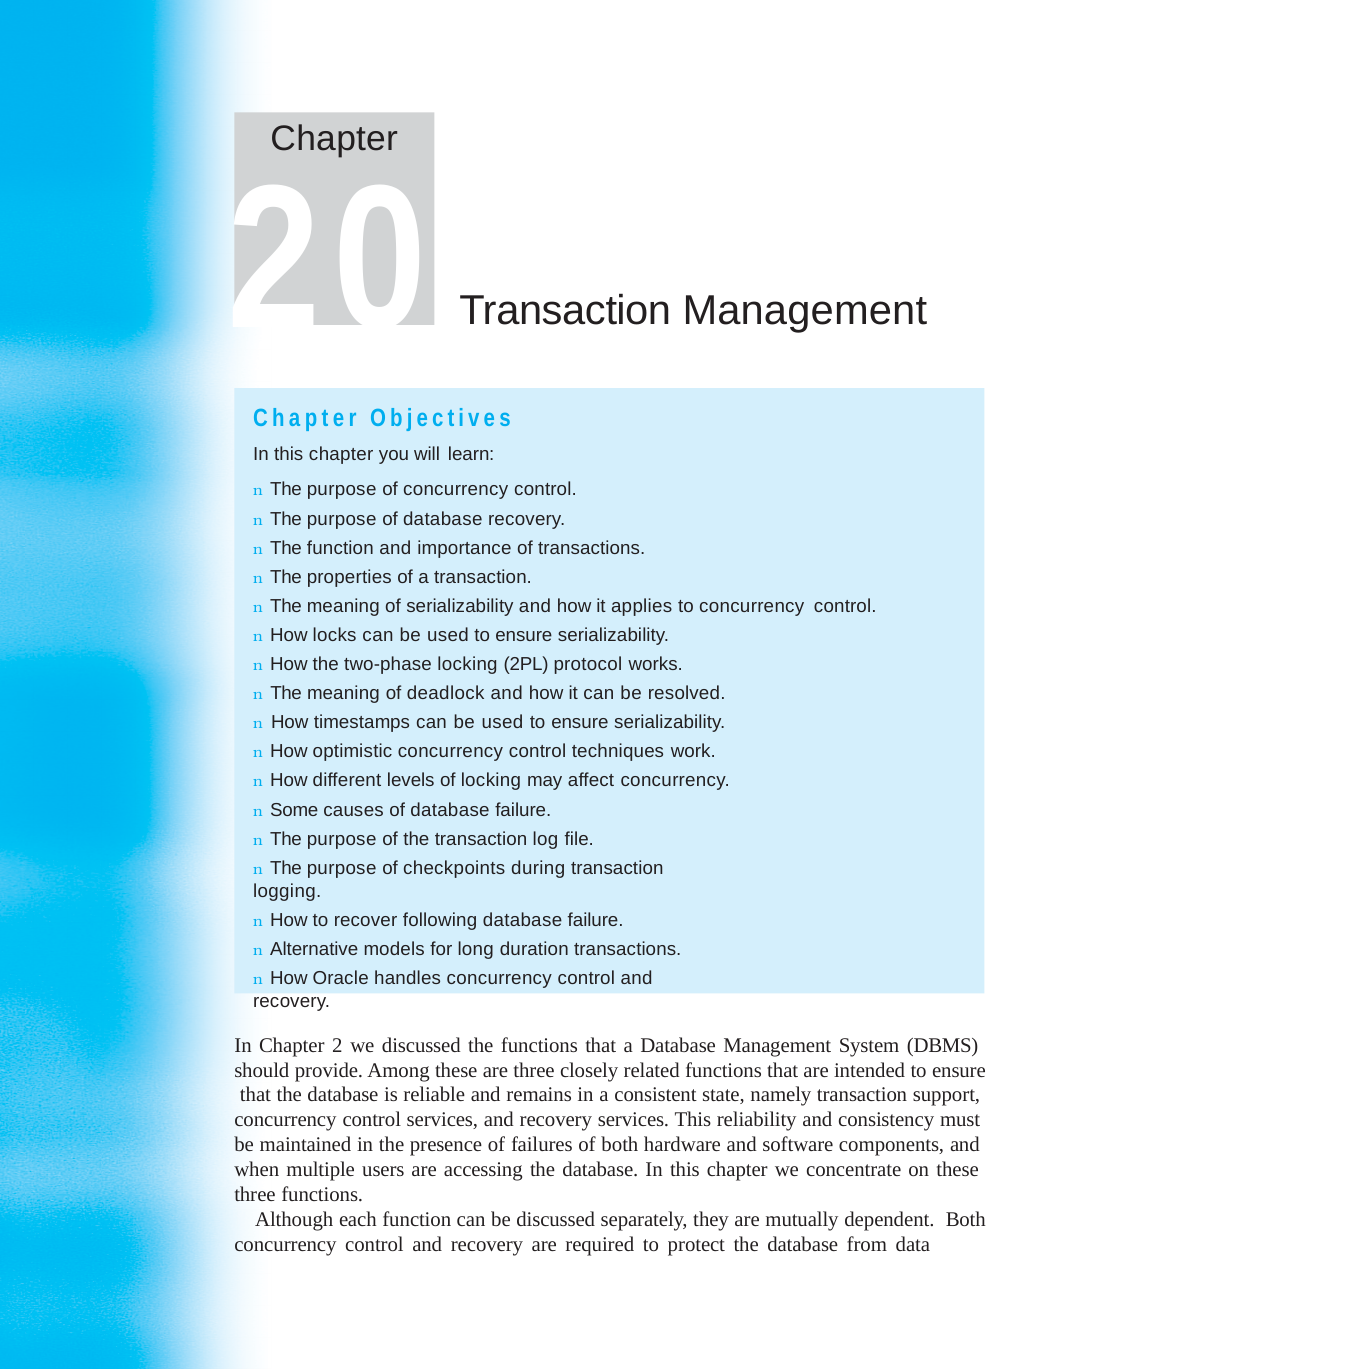

Chapter
20
Transaction Management
Chapter Objectives
In this chapter you will learn:
n The purpose of concurrency control.
n The purpose of database recovery.
n The function and importance of transactions.
n The properties of a transaction.
n The meaning of serializability and how it applies to concurrency control.
n How locks can be used to ensure serializability.
n How the two-phase locking (2PL) protocol works.
n The meaning of deadlock and how it can be resolved.  n How timestamps can be used to ensure serializability.  n How optimistic concurrency control techniques work.
n How different levels of locking may affect concurrency.
n Some causes of database failure.
n The purpose of the transaction log file.
n The purpose of checkpoints during transaction logging.
n How to recover following database failure.
n Alternative models for long duration transactions.
n How Oracle handles concurrency control and recovery.
In Chapter 2 we discussed the functions that a Database Management System (DBMS)  should provide. Among these are three closely related functions that are intended to ensure  that the database is reliable and remains in a consistent state, namely transaction support,  concurrency control services, and recovery services. This reliability and consistency must  be maintained in the presence of failures of both hardware and software components, and  when multiple users are accessing the database. In this chapter we concentrate on these  three functions.
Although each function can be discussed separately, they are mutually dependent.  Both concurrency control and recovery are required to protect the database from data